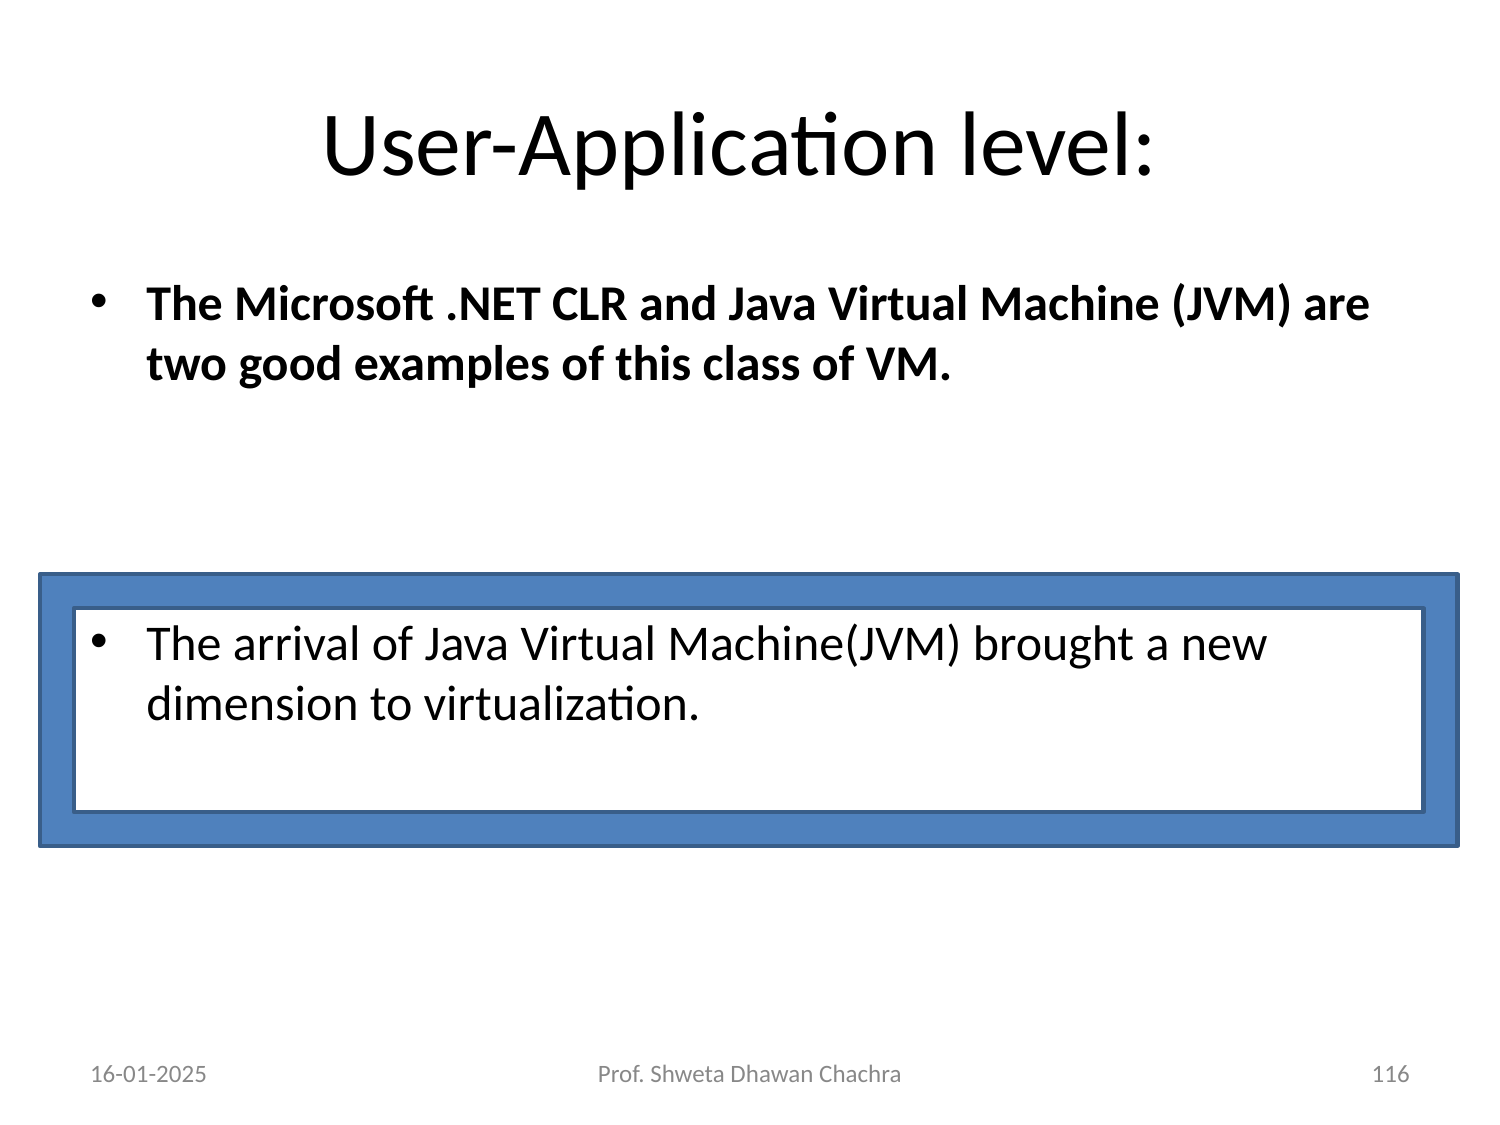

# User-Application level:
The Microsoft .NET CLR and Java Virtual Machine (JVM) are two good examples of this class of VM.

The arrival of Java Virtual Machine(JVM) brought a new dimension to virtualization.

16-01-2025
Prof. Shweta Dhawan Chachra
116